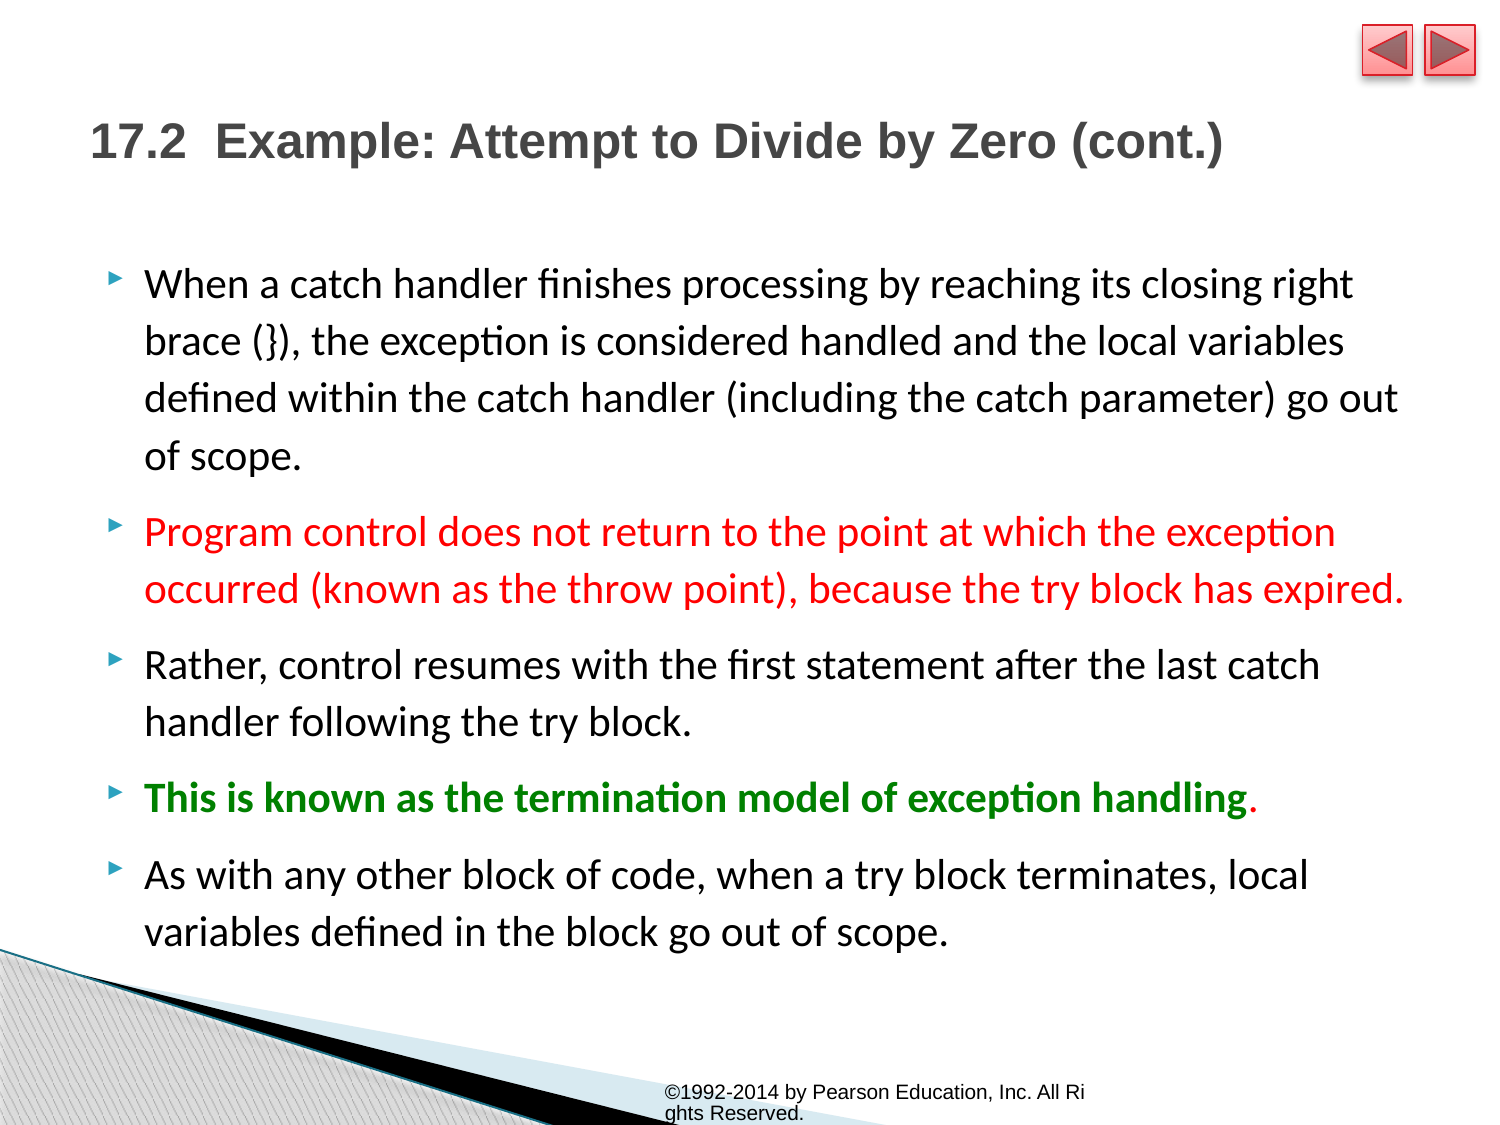

# 17.2  Example: Attempt to Divide by Zero (cont.)
When a catch handler finishes processing by reaching its closing right brace (}), the exception is considered handled and the local variables defined within the catch handler (including the catch parameter) go out of scope.
Program control does not return to the point at which the exception occurred (known as the throw point), because the try block has expired.
Rather, control resumes with the first statement after the last catch handler following the try block.
This is known as the termination model of exception handling.
As with any other block of code, when a try block terminates, local variables defined in the block go out of scope.
©1992-2014 by Pearson Education, Inc. All Rights Reserved.